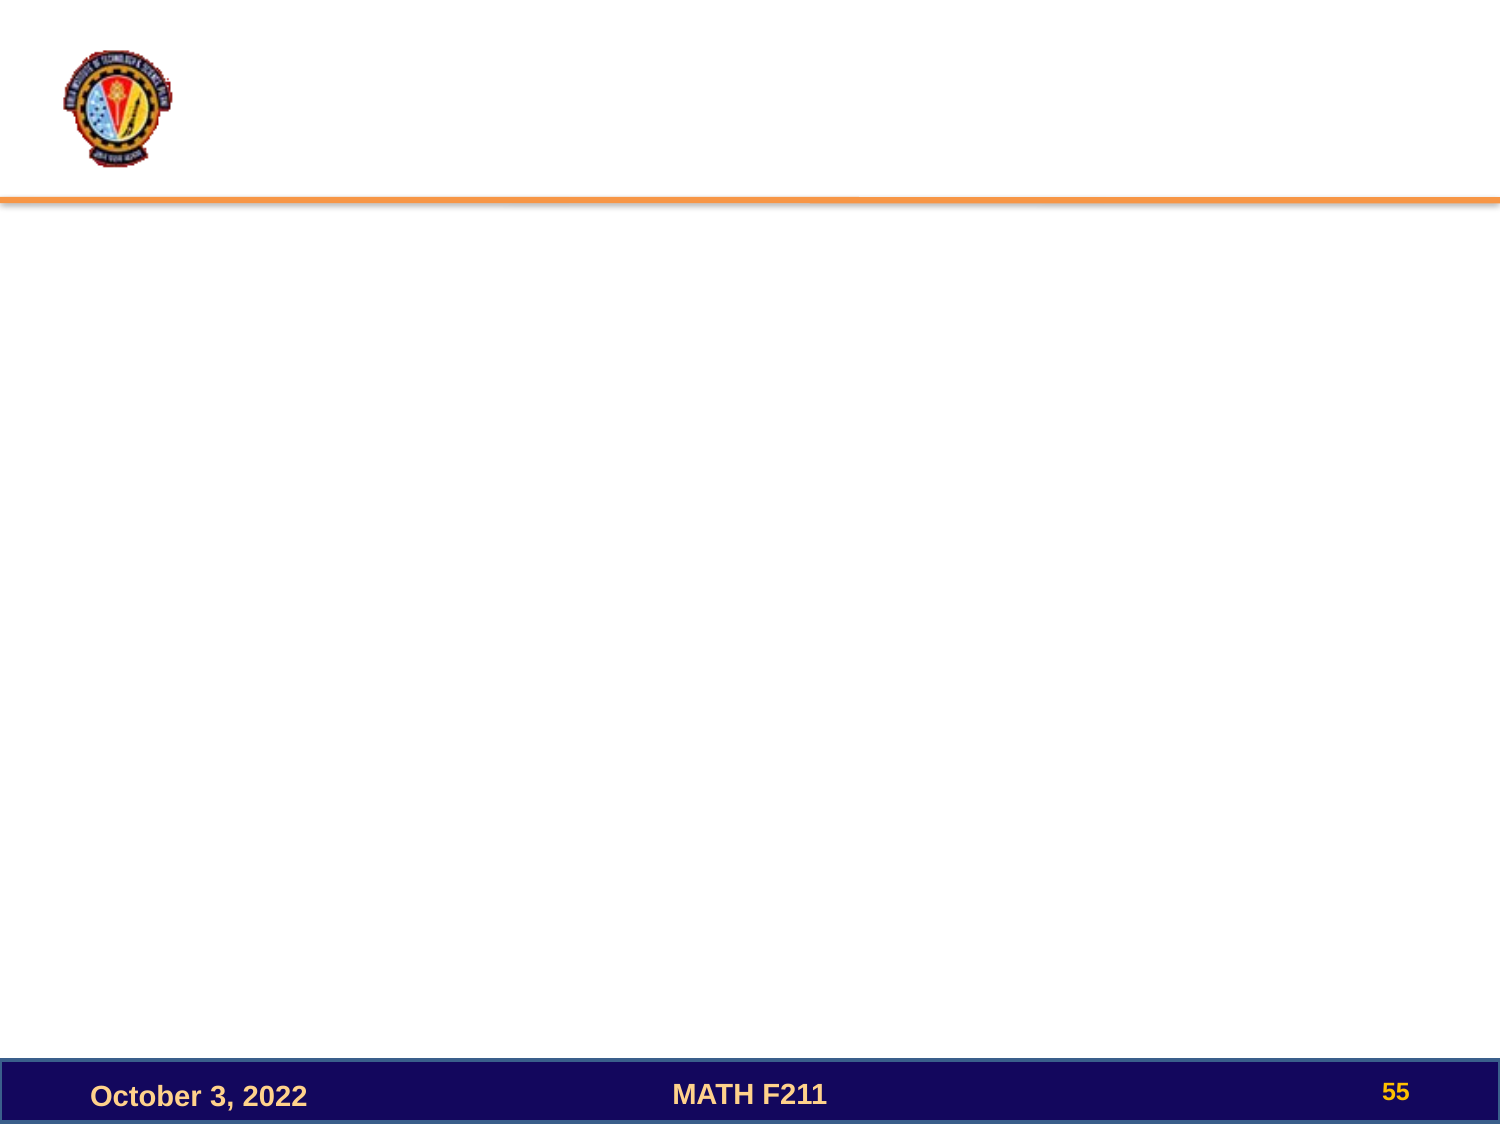

#

55
MATH F211
October 3, 2022